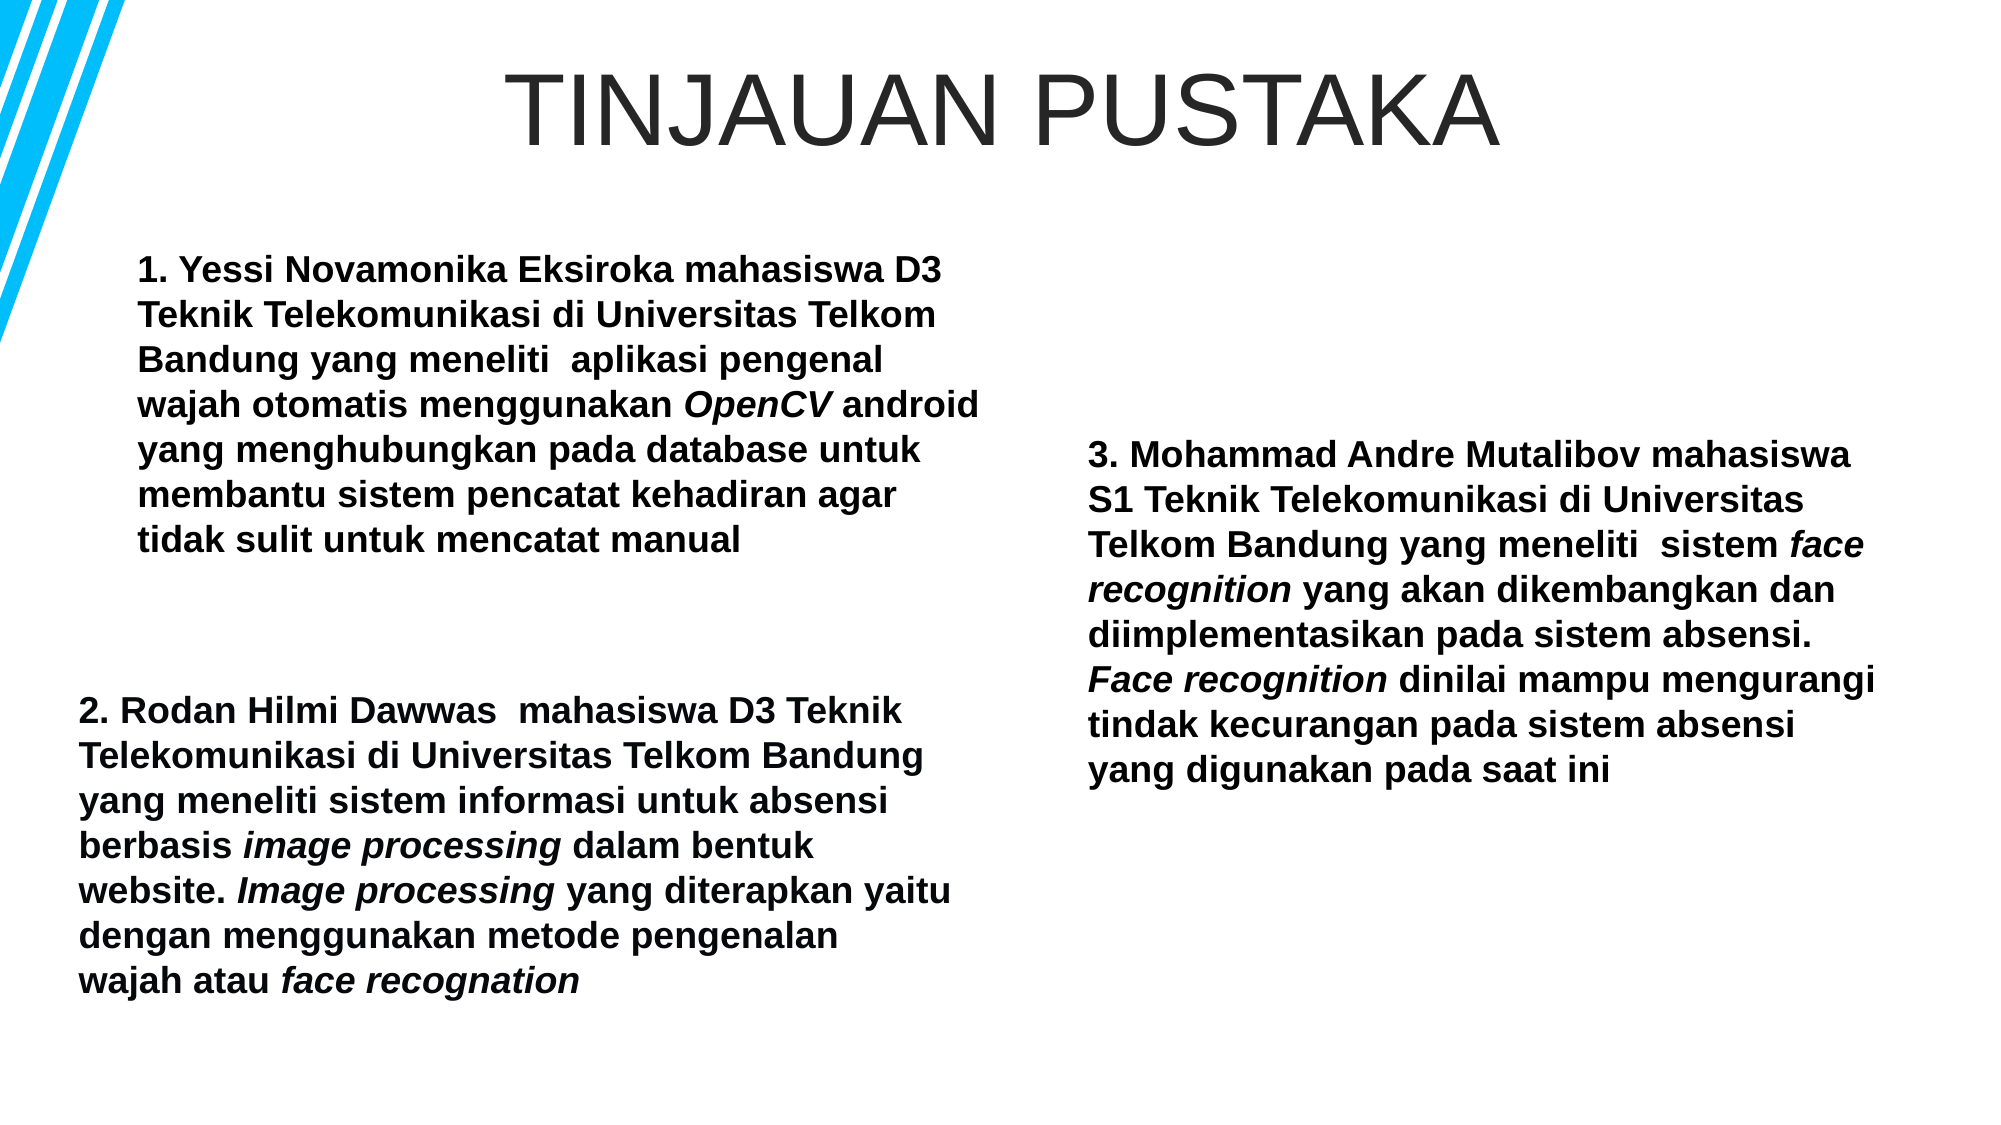

TINJAUAN PUSTAKA
1. Yessi Novamonika Eksiroka mahasiswa D3 Teknik Telekomunikasi di Universitas Telkom Bandung yang meneliti  aplikasi pengenal wajah otomatis menggunakan OpenCV android yang menghubungkan pada database untuk membantu sistem pencatat kehadiran agar tidak sulit untuk mencatat manual
3. Mohammad Andre Mutalibov mahasiswa S1 Teknik Telekomunikasi di Universitas Telkom Bandung yang meneliti  sistem face recognition yang akan dikembangkan dan diimplementasikan pada sistem absensi. Face recognition dinilai mampu mengurangi tindak kecurangan pada sistem absensi yang digunakan pada saat ini
2. Rodan Hilmi Dawwas  mahasiswa D3 Teknik Telekomunikasi di Universitas Telkom Bandung yang meneliti sistem informasi untuk absensi berbasis image processing dalam bentuk website. Image processing yang diterapkan yaitu dengan menggunakan metode pengenalan wajah atau face recognation